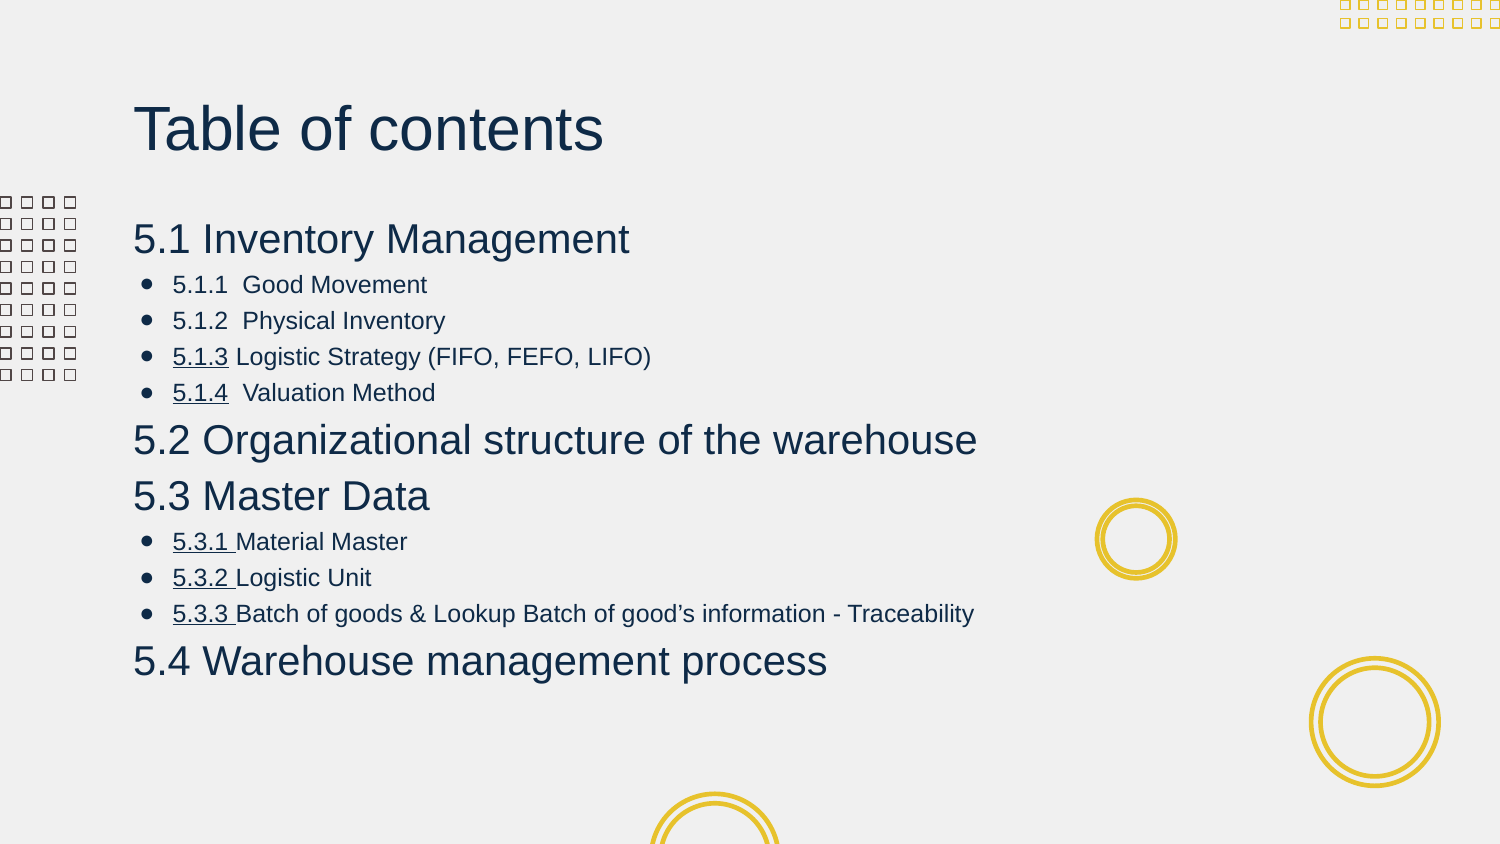

# Table of contents
5.1 Inventory Management
5.1.1  Good Movement
5.1.2  Physical Inventory
5.1.3 Logistic Strategy (FIFO, FEFO, LIFO)
5.1.4  Valuation Method
5.2 Organizational structure of the warehouse
5.3 Master Data
5.3.1 Material Master
5.3.2 Logistic Unit
5.3.3 Batch of goods & Lookup Batch of good’s information - Traceability
5.4 Warehouse management process